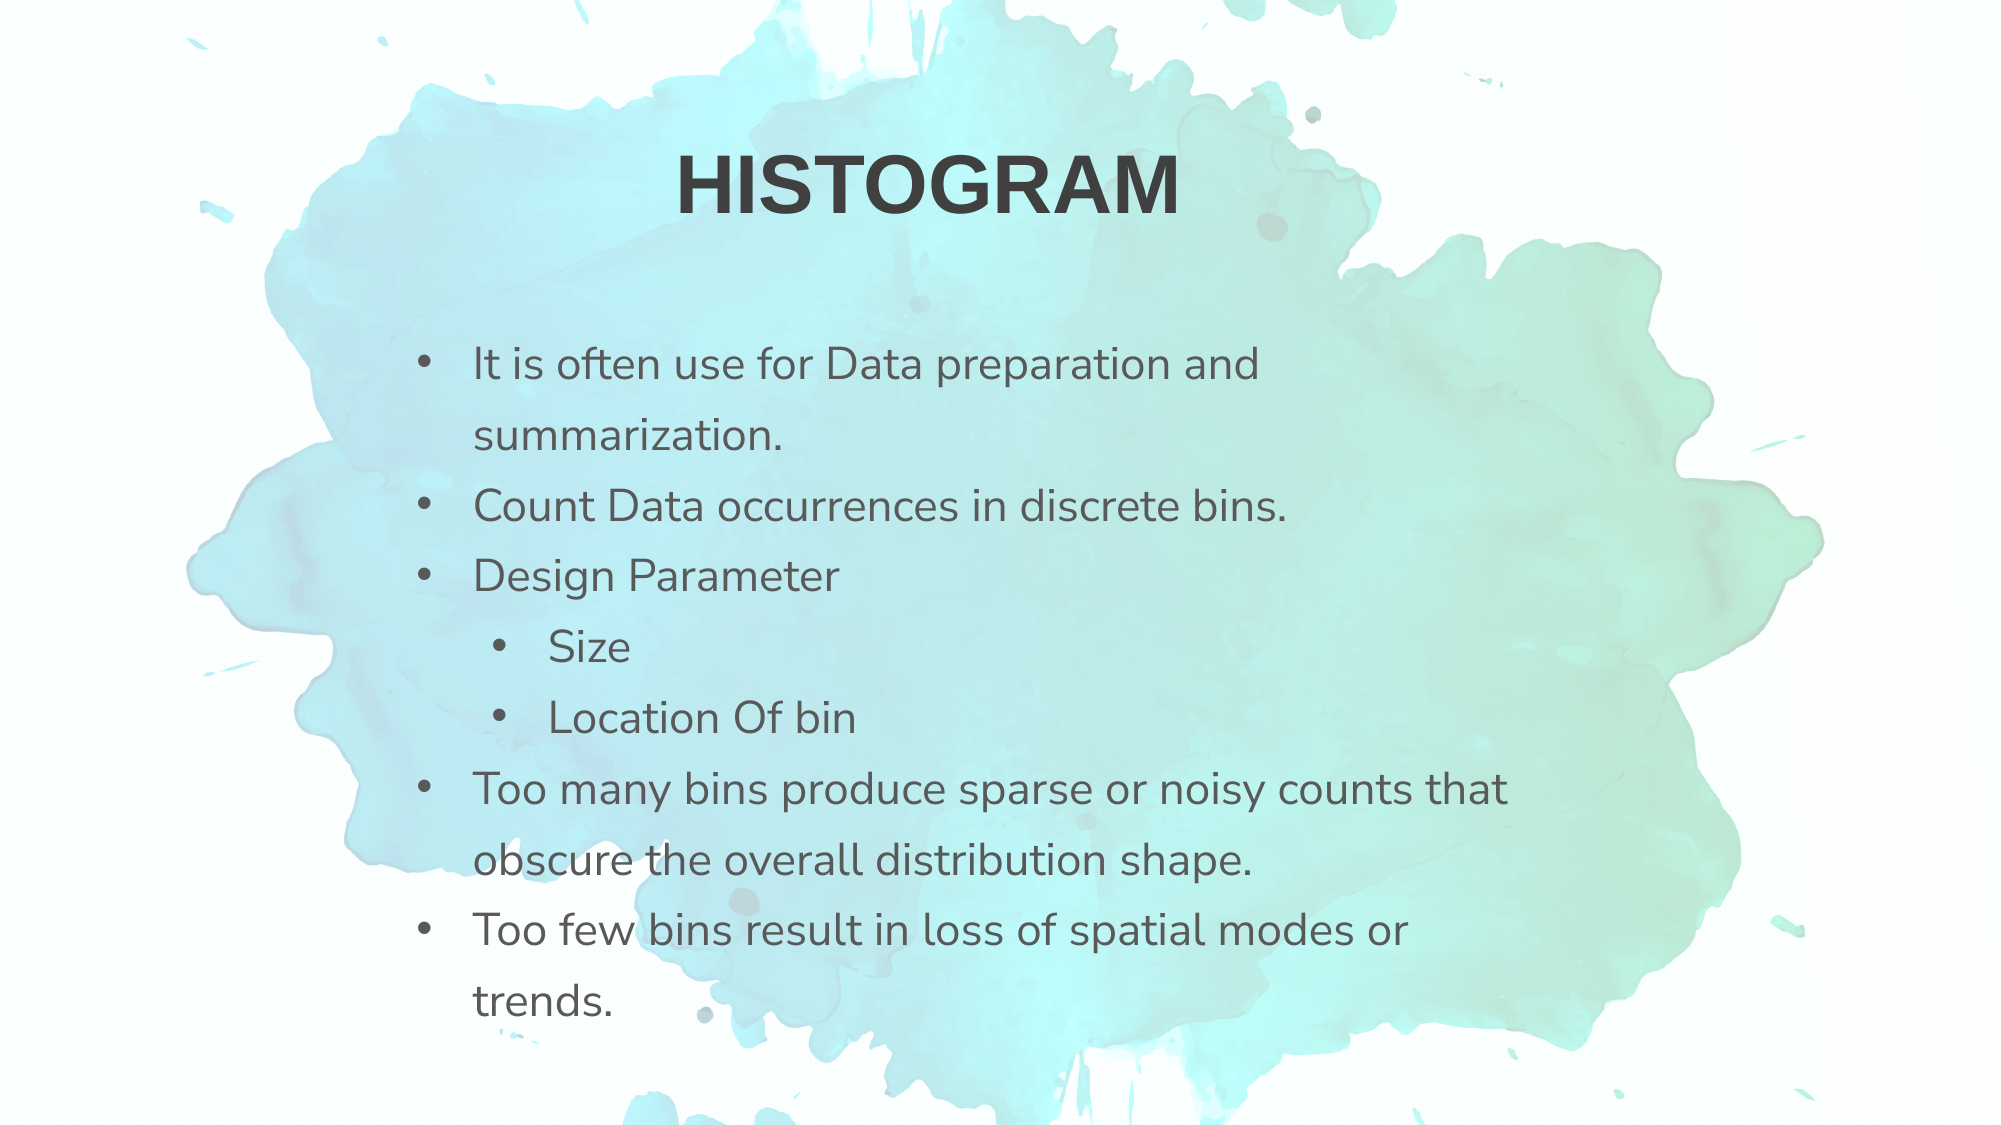

HISTOGRAM
It is often use for Data preparation and summarization.
Count Data occurrences in discrete bins.
Design Parameter
Size
Location Of bin
Too many bins produce sparse or noisy counts that obscure the overall distribution shape.
Too few bins result in loss of spatial modes or trends.